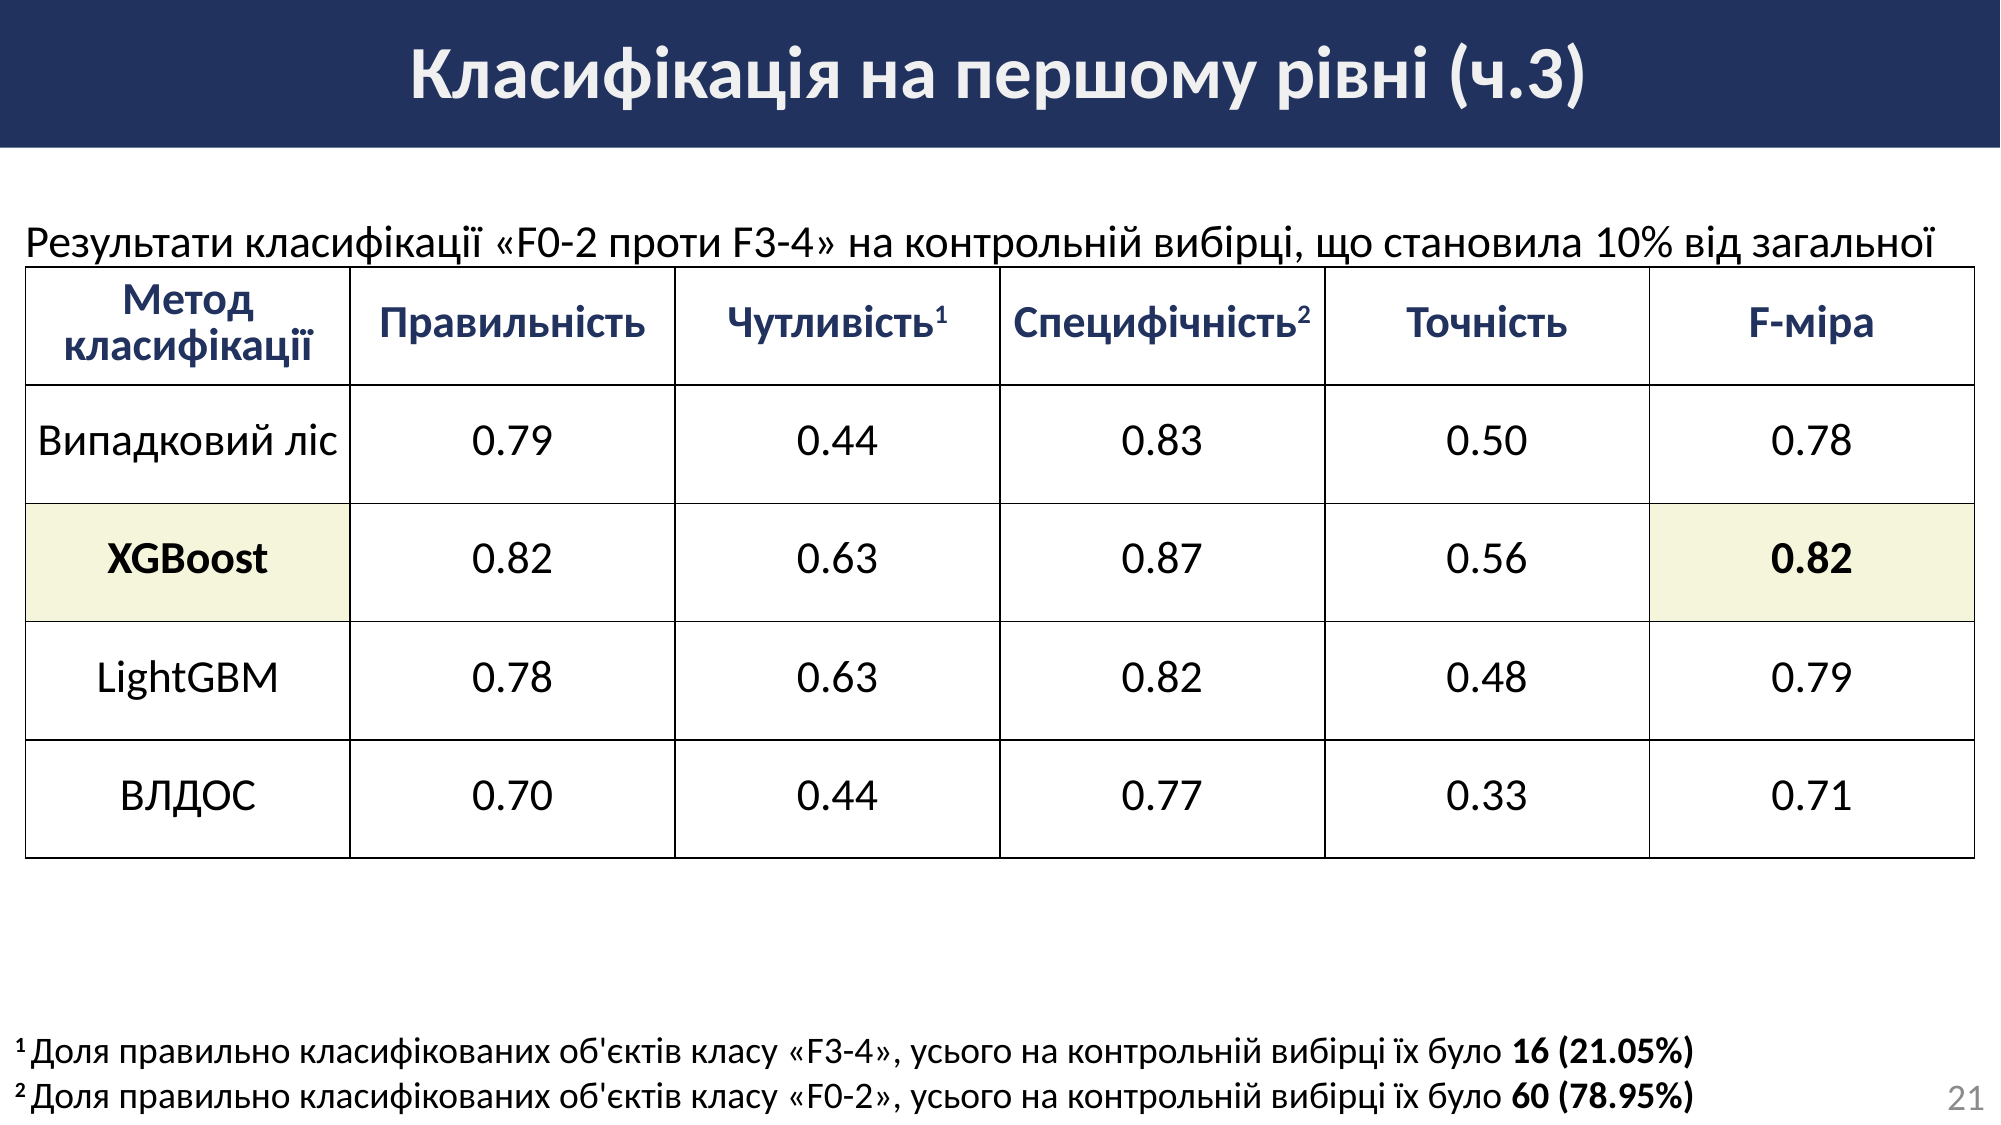

# Класифікація на першому рівні (ч.3)
Результати класифікації «F0-2 проти F3-4» на контрольній вибірці, що становила 10% від загальної
| Метод класифікації | Правильність | Чутливість1 | Специфічність2 | Точність | F-міра |
| --- | --- | --- | --- | --- | --- |
| Випадковий ліс | 0.79 | 0.44 | 0.83 | 0.50 | 0.78 |
| XGBoost | 0.82 | 0.63 | 0.87 | 0.56 | 0.82 |
| LightGBM | 0.78 | 0.63 | 0.82 | 0.48 | 0.79 |
| ВЛДОС | 0.70 | 0.44 | 0.77 | 0.33 | 0.71 |
1 Доля правильно класифікованих об'єктів класу «F3-4», усього на контрольній вибірці їх було 16 (21.05%)
2 Доля правильно класифікованих об'єктів класу «F0-2», усього на контрольній вибірці їх було 60 (78.95%)
21